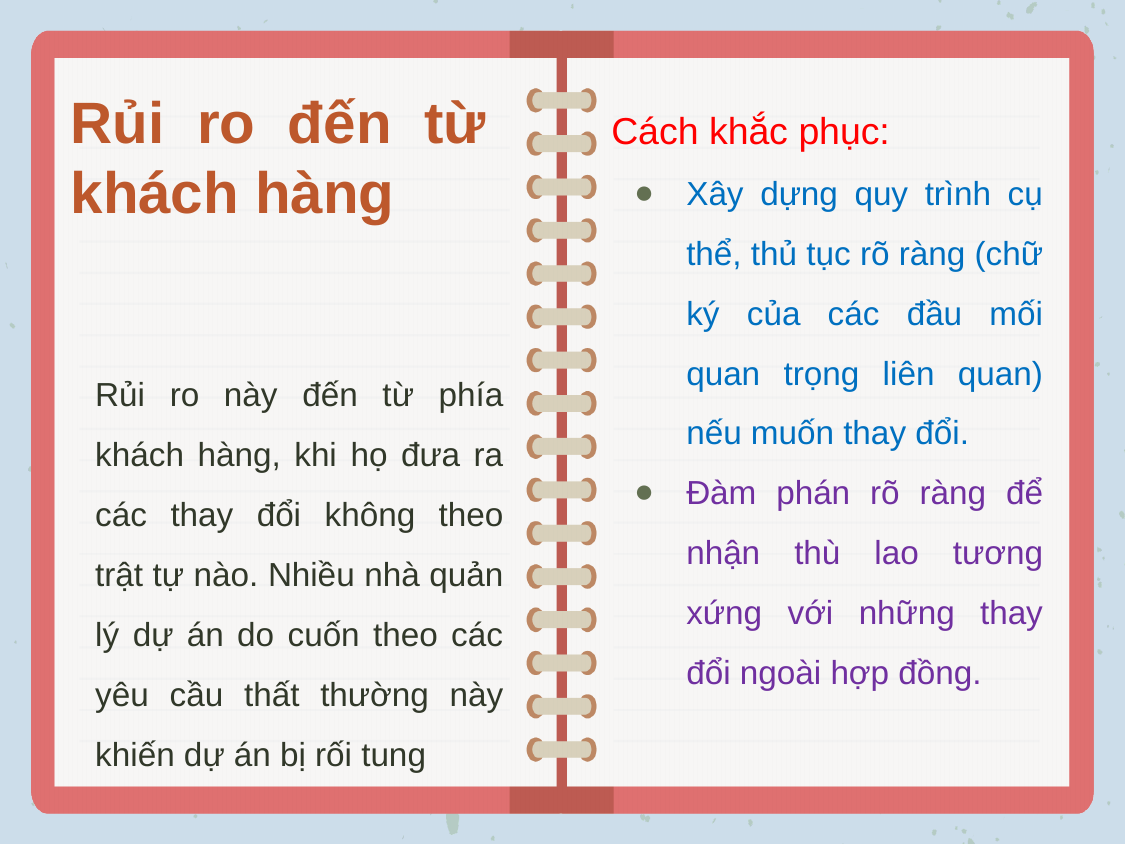

# Rủi ro đến từ khách hàng
Cách khắc phục:
Xây dựng quy trình cụ thể, thủ tục rõ ràng (chữ ký của các đầu mối quan trọng liên quan) nếu muốn thay đổi.
Đàm phán rõ ràng để nhận thù lao tương xứng với những thay đổi ngoài hợp đồng.
Rủi ro này đến từ phía khách hàng, khi họ đưa ra các thay đổi không theo trật tự nào. Nhiều nhà quản lý dự án do cuốn theo các yêu cầu thất thường này khiến dự án bị rối tung